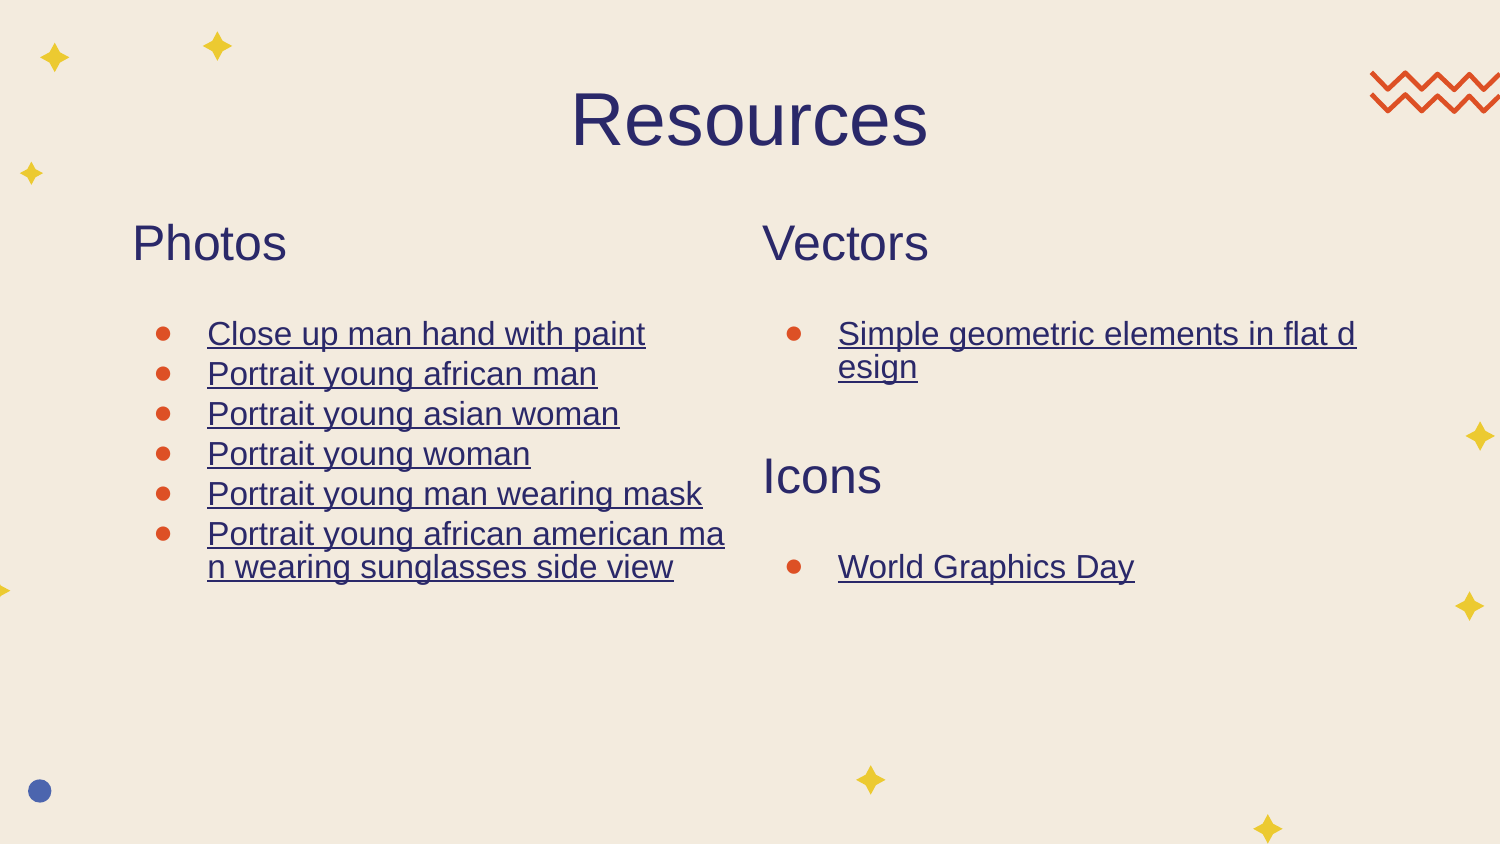

# Resources
Photos
Vectors
Simple geometric elements in flat design
Close up man hand with paint
Portrait young african man
Portrait young asian woman
Portrait young woman
Portrait young man wearing mask
Portrait young african american man wearing sunglasses side view
Icons
World Graphics Day